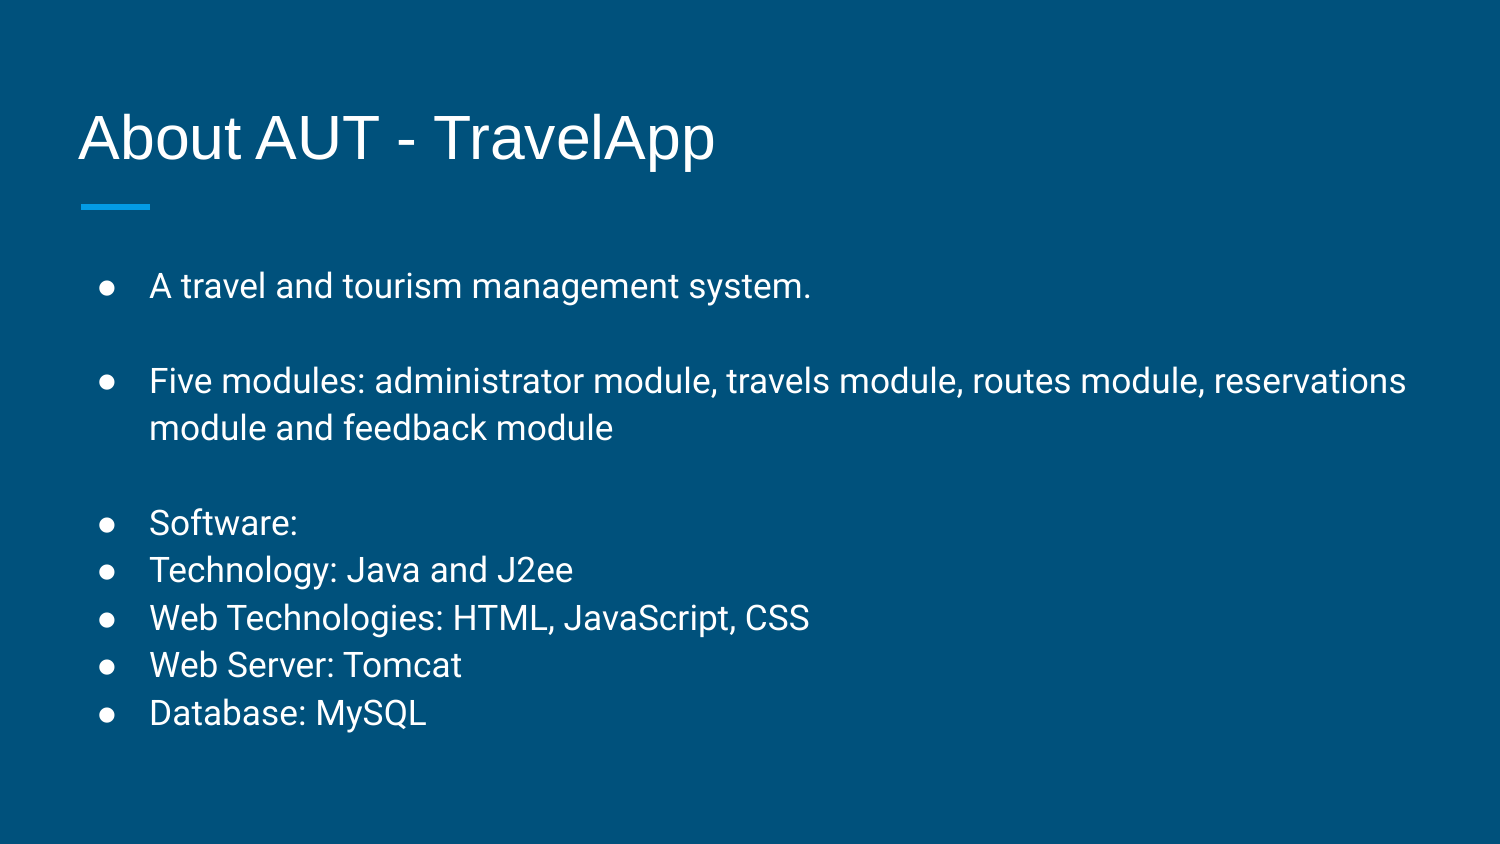

# About AUT - TravelApp
A travel and tourism management system.

Five modules: administrator module, travels module, routes module, reservations module and feedback module

Software:
Technology: Java and J2ee
Web Technologies: HTML, JavaScript, CSS
Web Server: Tomcat
Database: MySQL